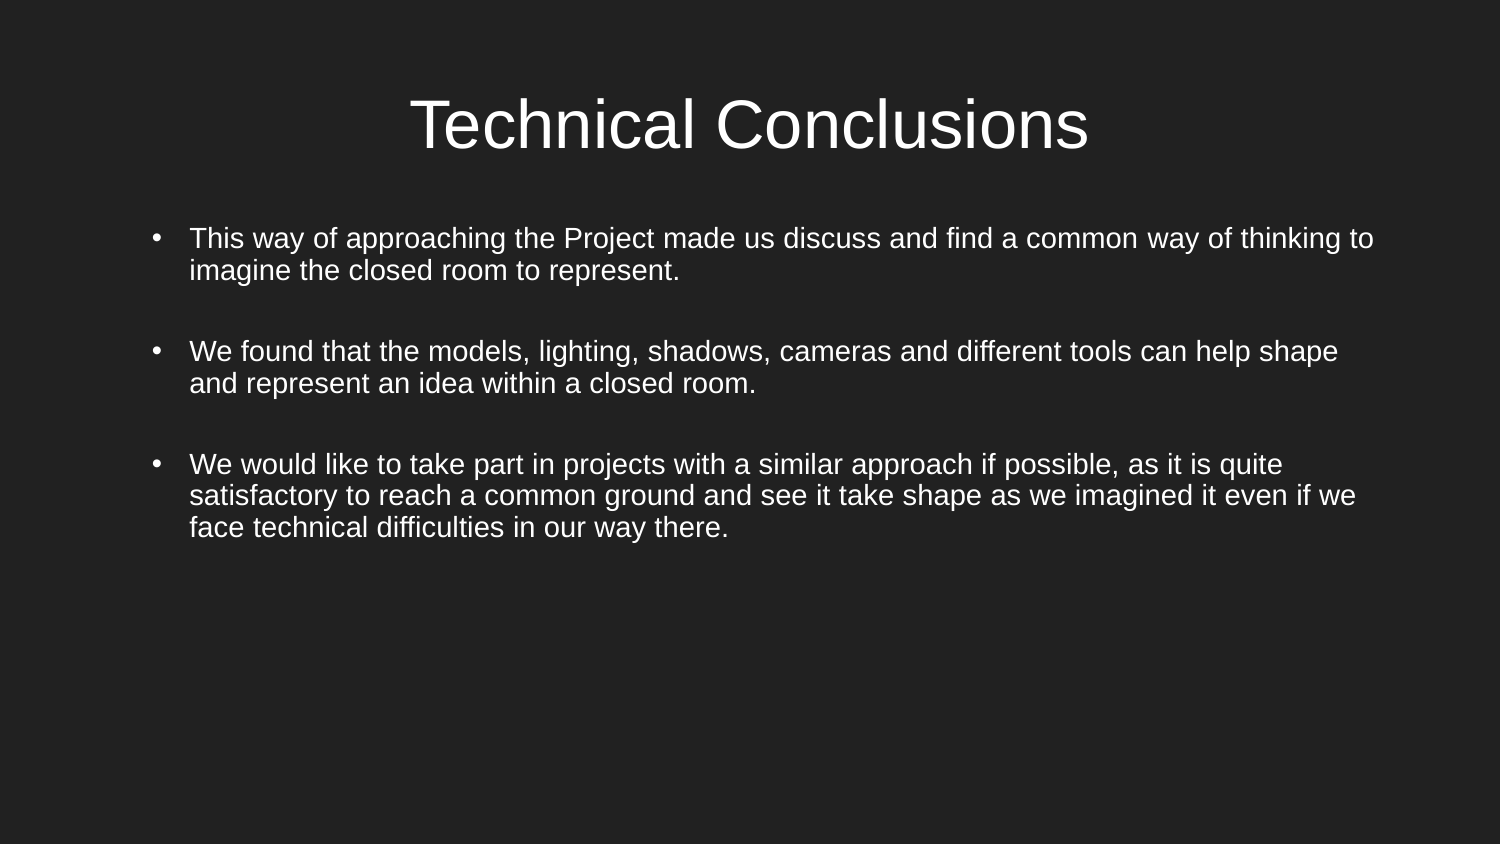

# Technical Conclusions
This way of approaching the Project made us discuss and find a common way of thinking to imagine the closed room to represent.
We found that the models, lighting, shadows, cameras and different tools can help shape and represent an idea within a closed room.
We would like to take part in projects with a similar approach if possible, as it is quite satisfactory to reach a common ground and see it take shape as we imagined it even if we face technical difficulties in our way there.